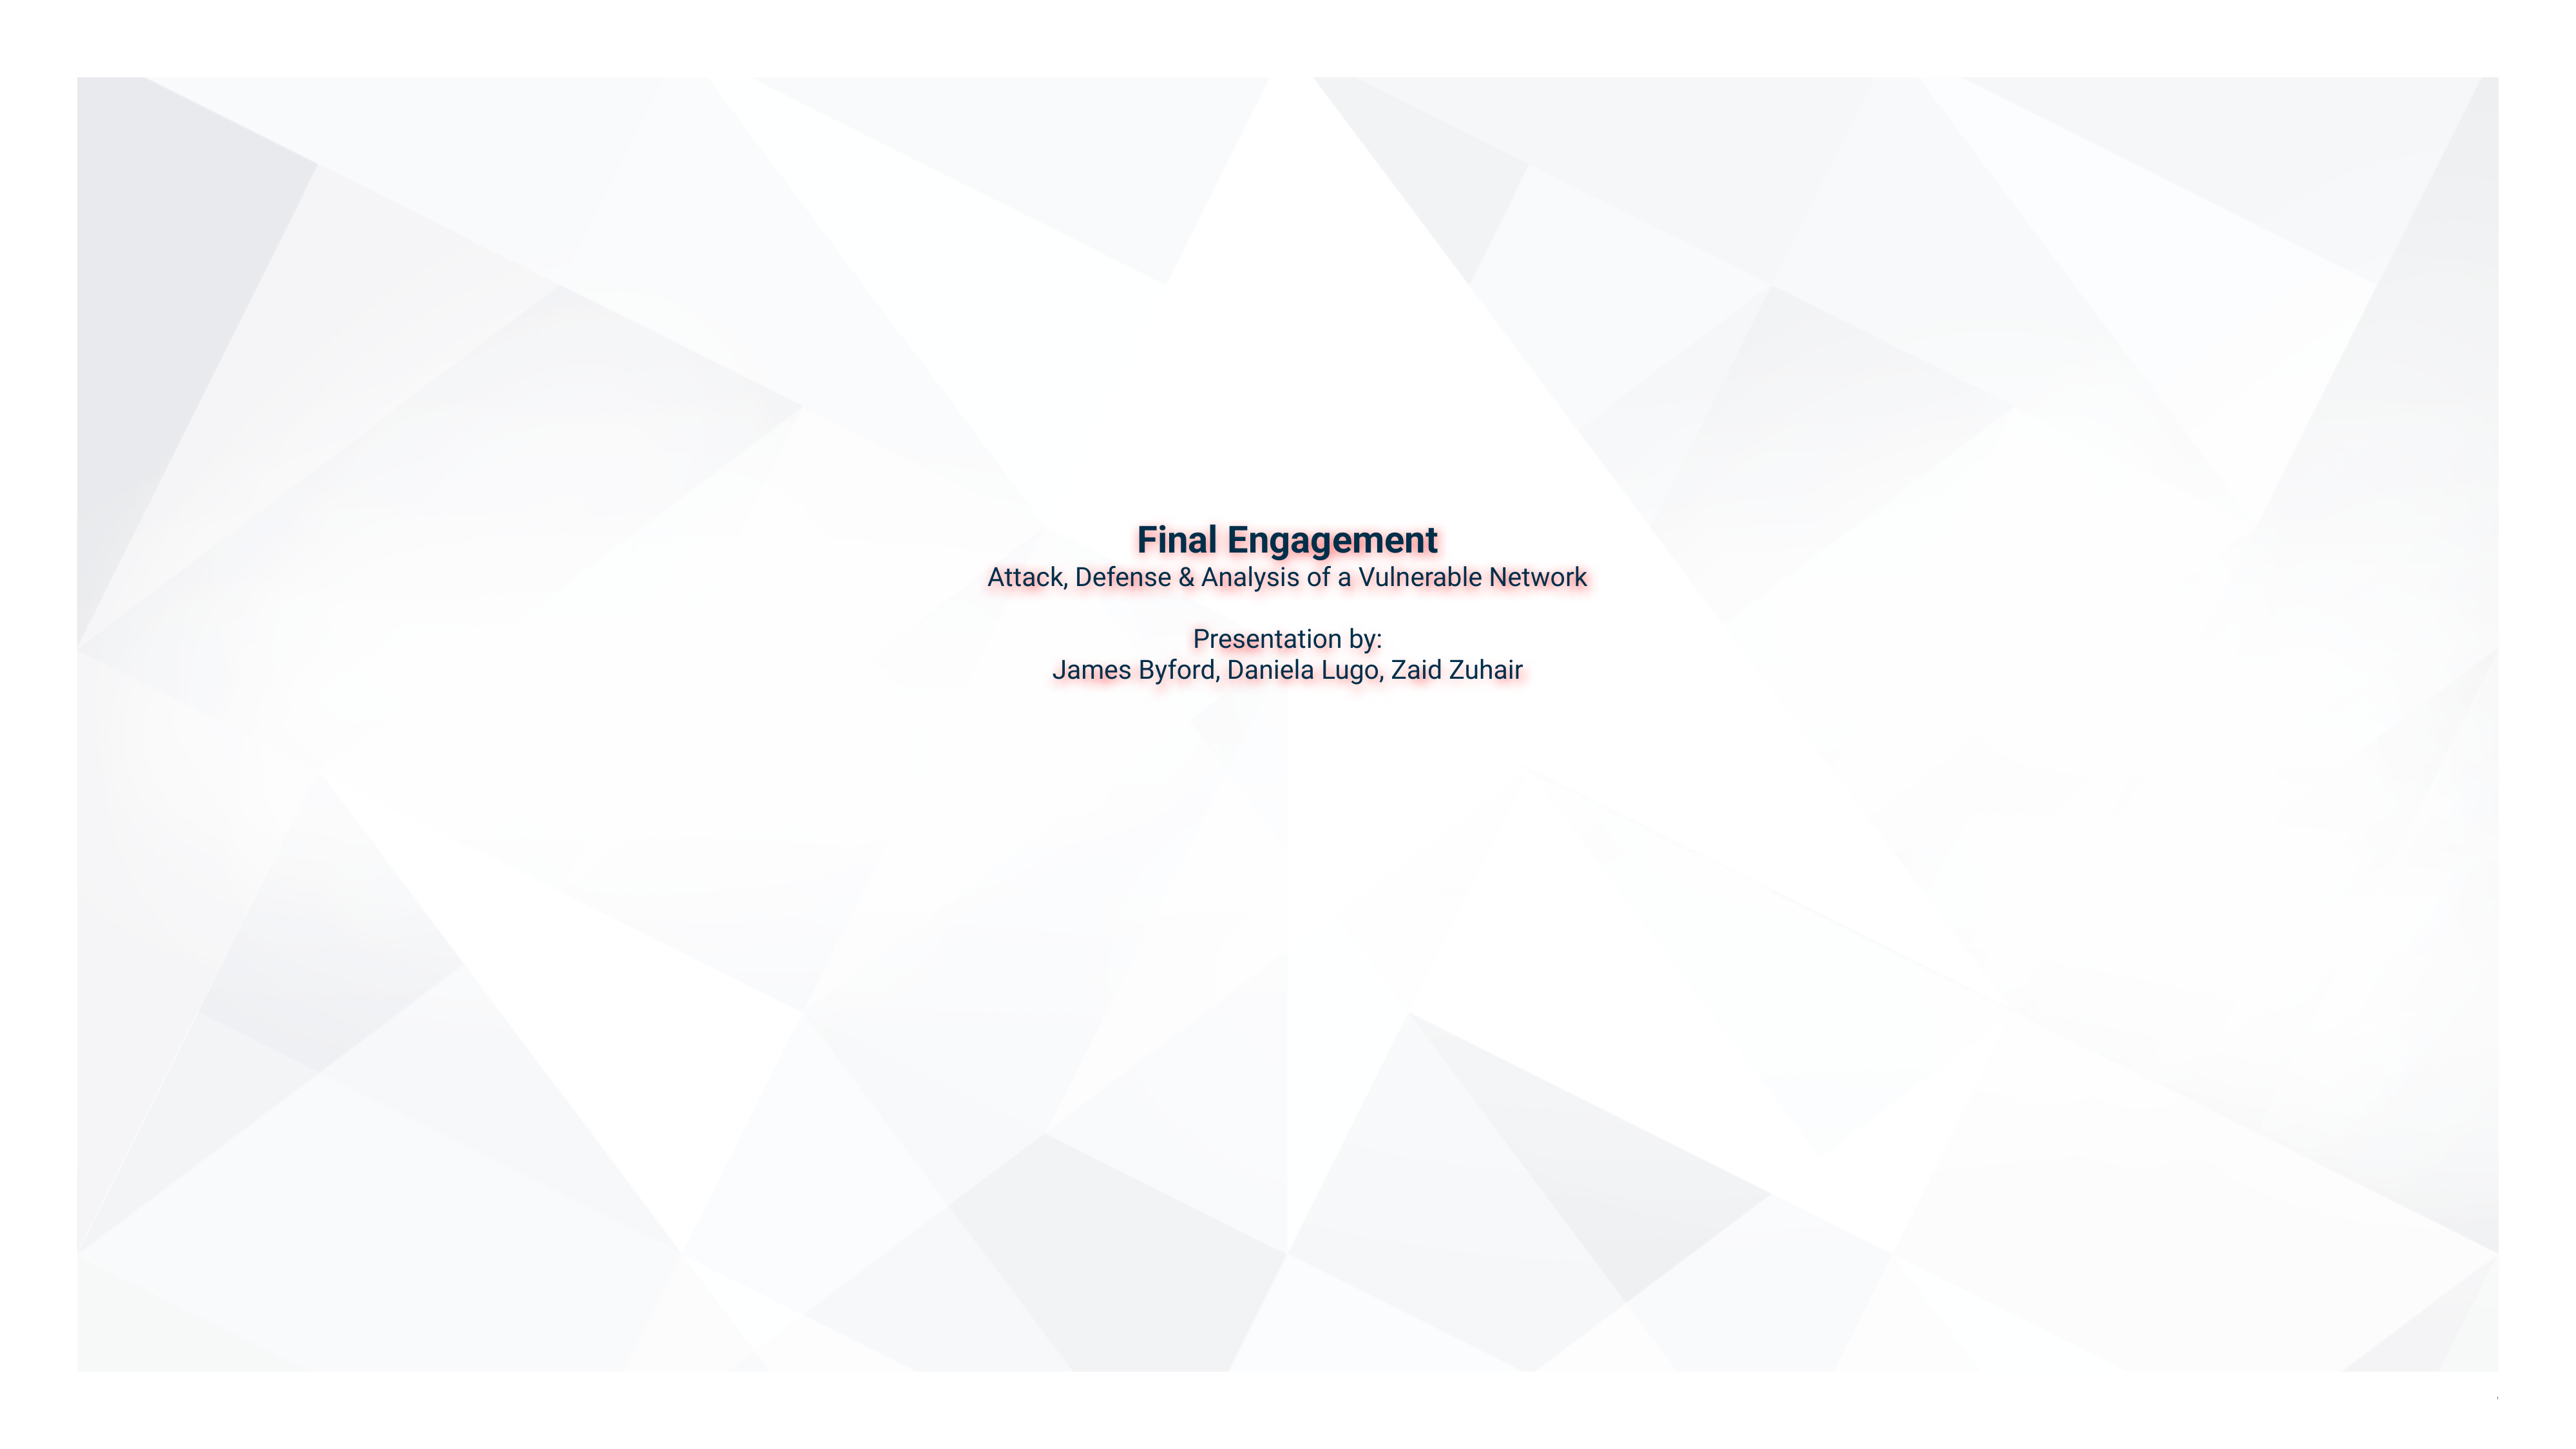

# Final Engagement
Attack, Defense & Analysis of a Vulnerable Network

Presentation by:
James Byford, Daniela Lugo, Zaid Zuhair

1